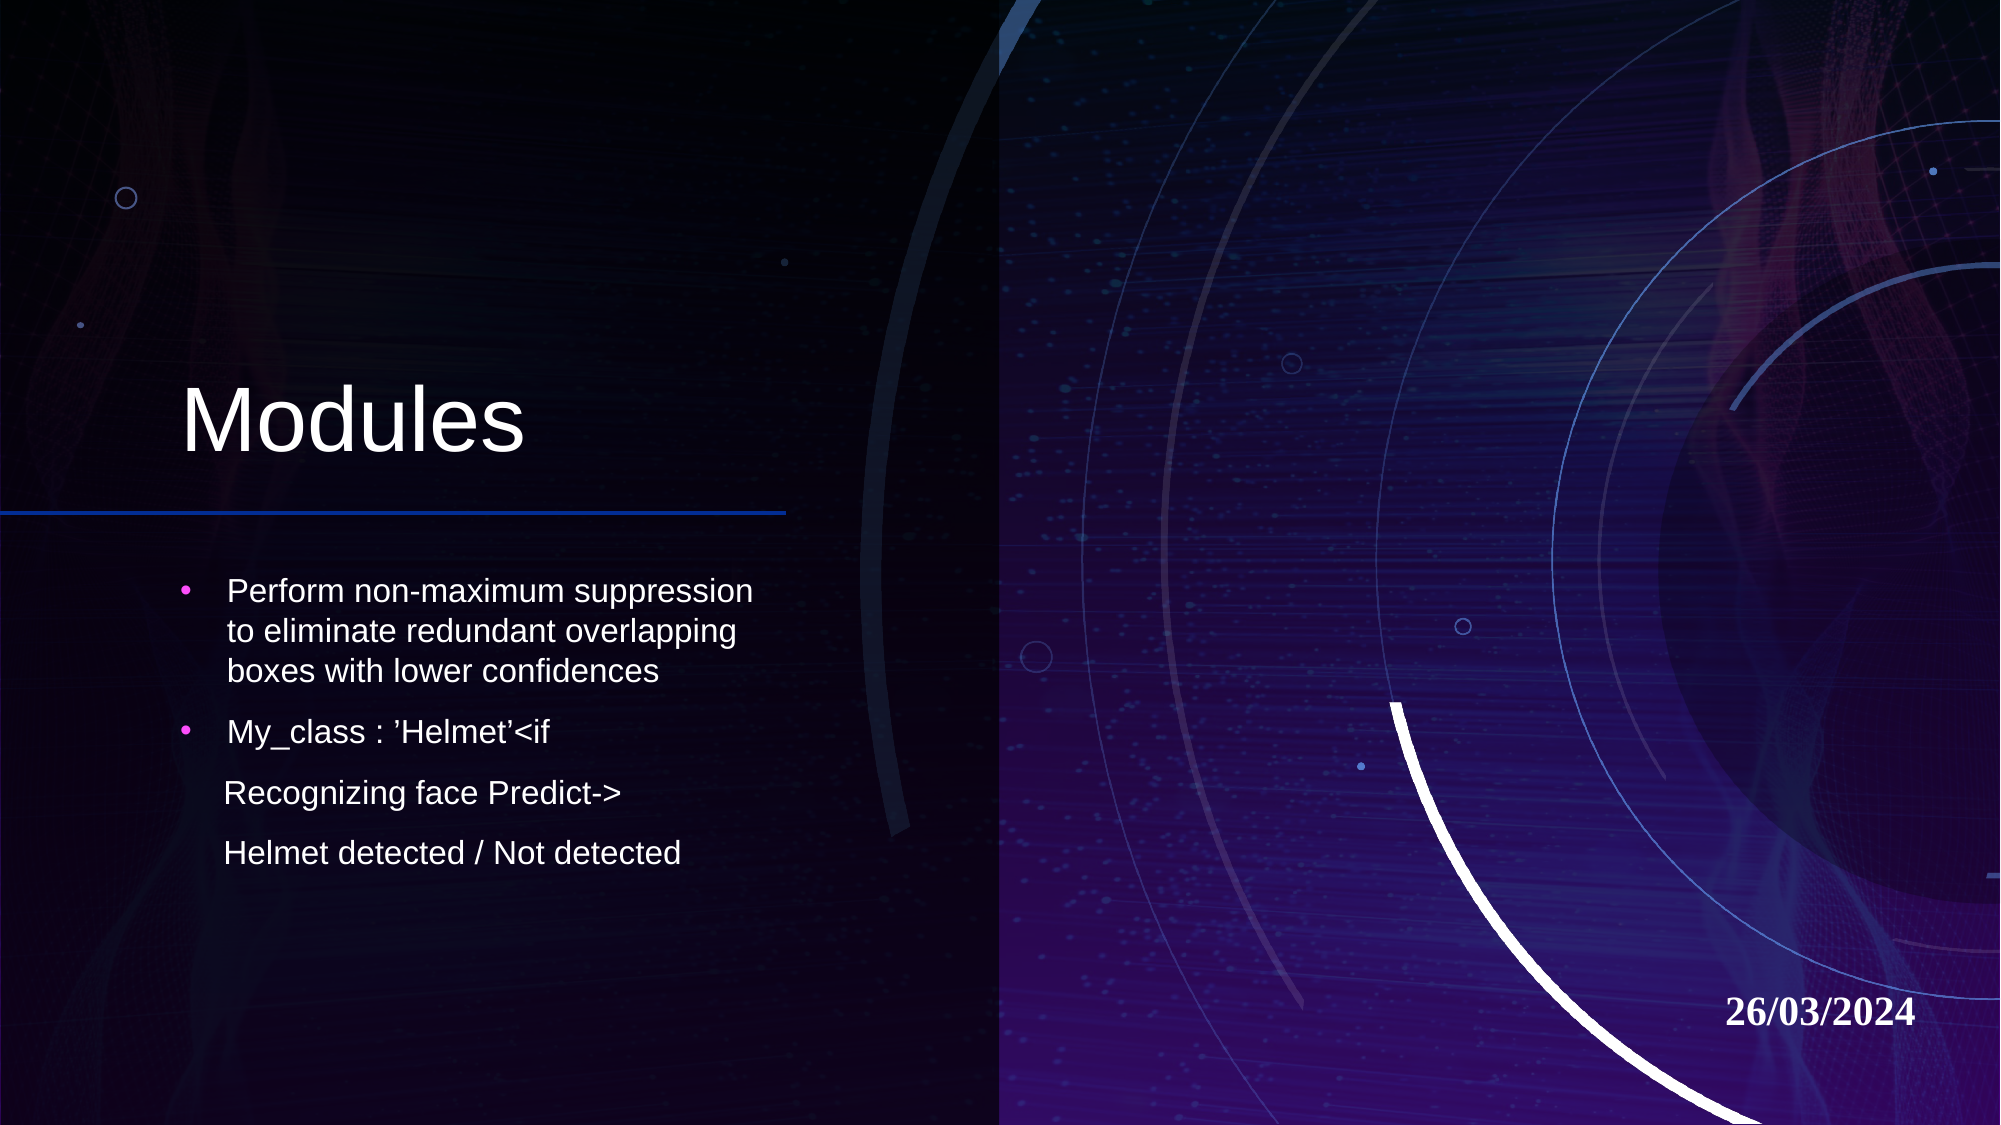

# Modules
Perform non-maximum suppression to eliminate redundant overlapping boxes with lower confidences
My_class : ’Helmet’<if
Recognizing face Predict->
Helmet detected / Not detected

26/03/2024